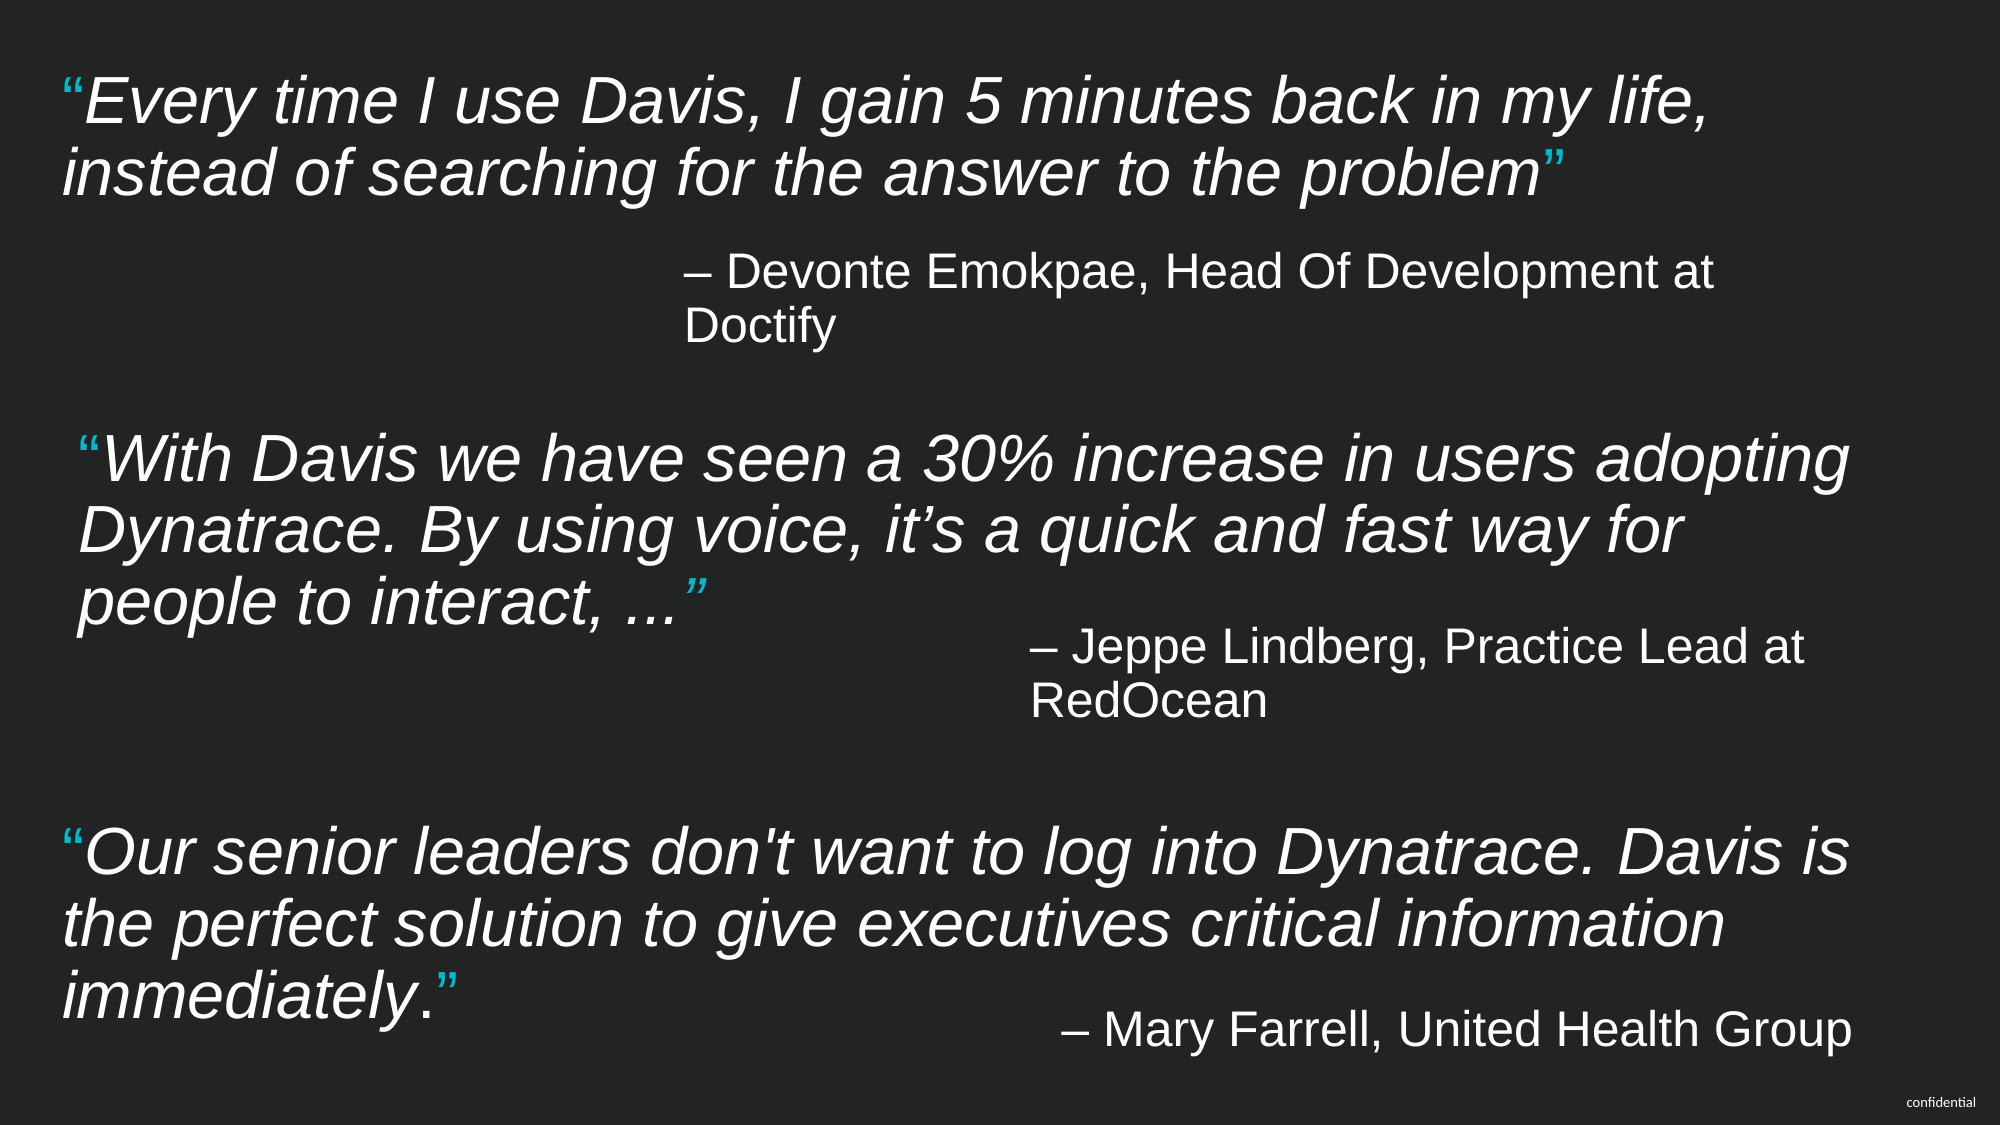

“Every time I use Davis, I gain 5 minutes back in my life, instead of searching for the answer to the problem”
– Devonte Emokpae, Head Of Development at Doctify

“With Davis we have seen a 30% increase in users adopting Dynatrace. By using voice, it’s a quick and fast way for people to interact, ...”
– Jeppe Lindberg, Practice Lead at RedOcean

“Our senior leaders don't want to log into Dynatrace. Davis is the perfect solution to give executives critical information immediately.”
– Mary Farrell, United Health Group